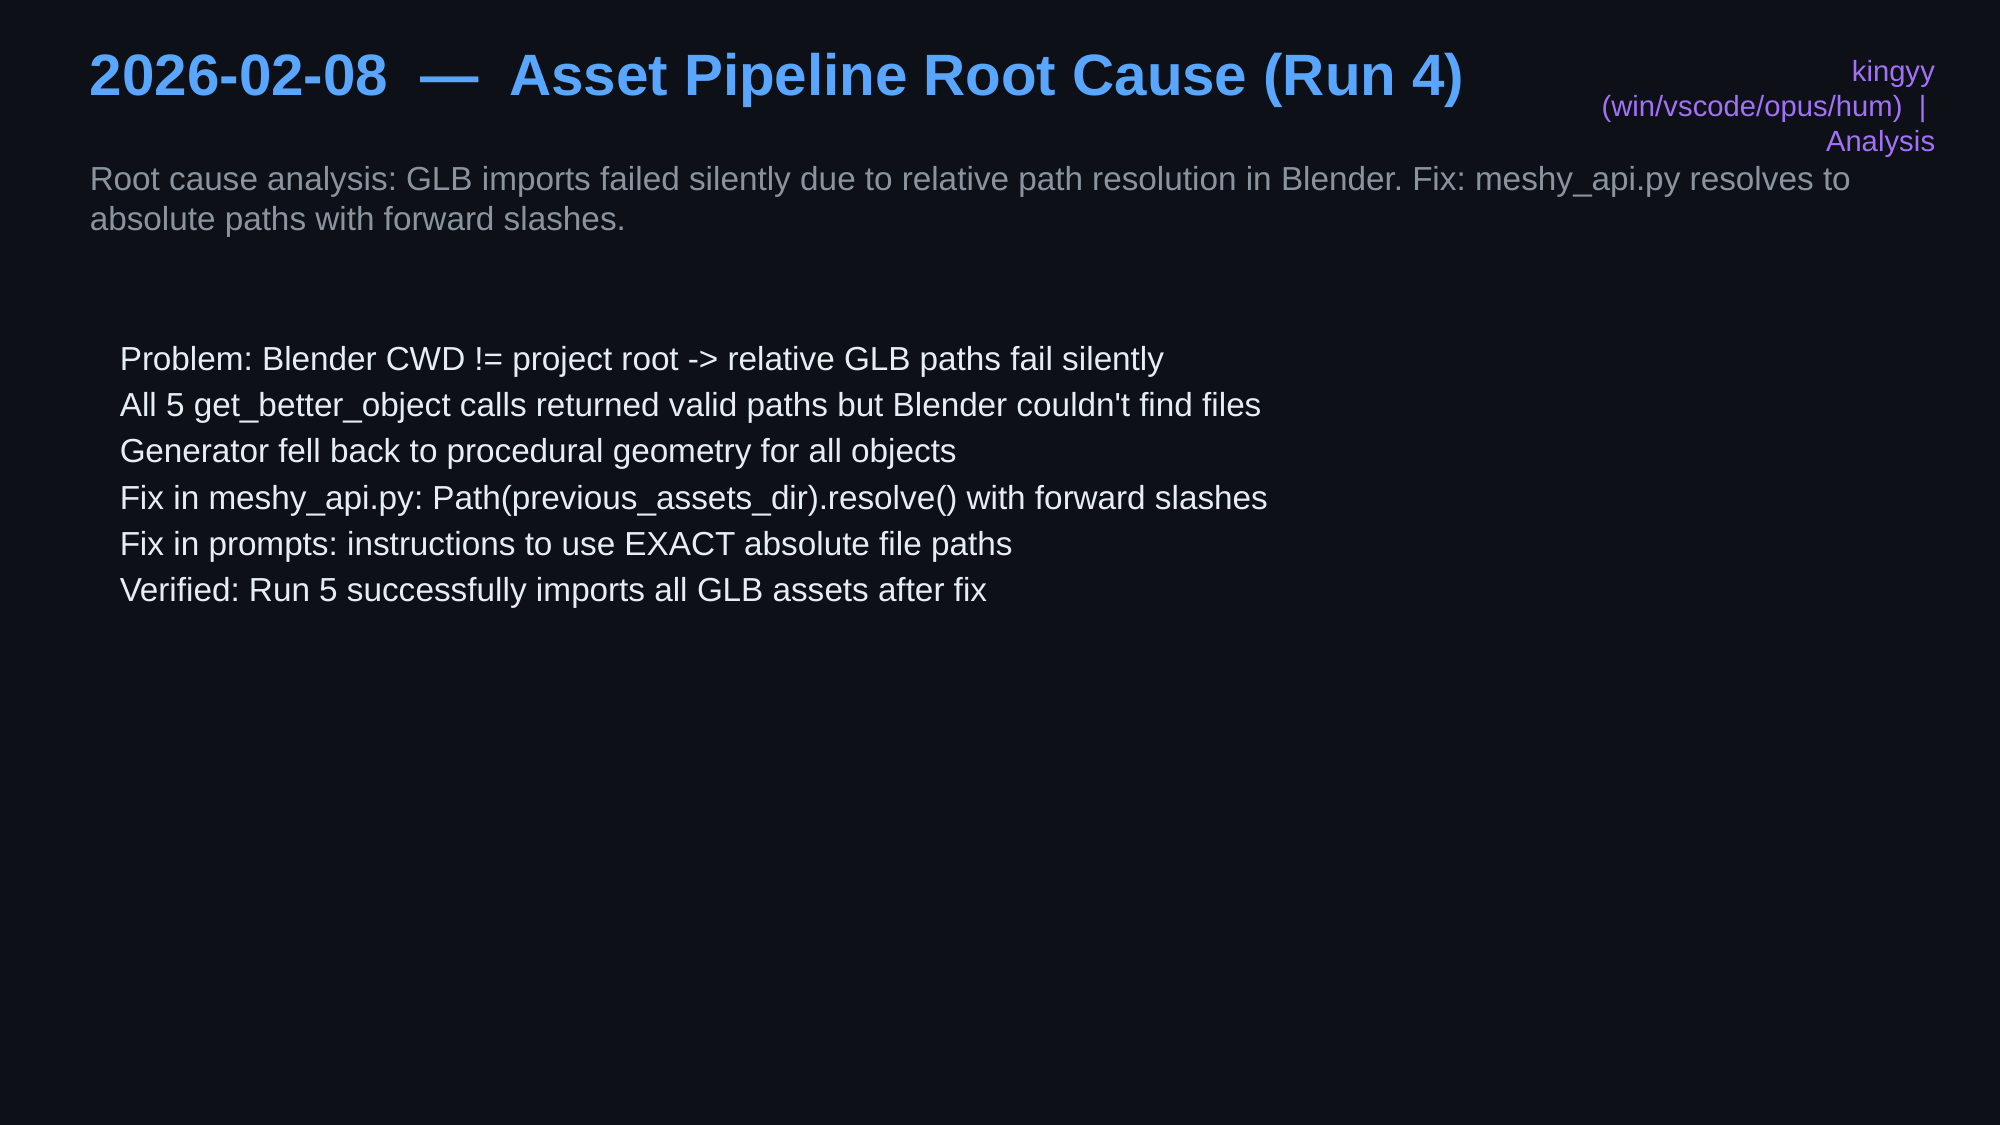

2026-02-08  —  Asset Pipeline Root Cause (Run 4)
kingyy (win/vscode/opus/hum)  |  Analysis
Root cause analysis: GLB imports failed silently due to relative path resolution in Blender. Fix: meshy_api.py resolves to absolute paths with forward slashes.
Problem: Blender CWD != project root -> relative GLB paths fail silently
All 5 get_better_object calls returned valid paths but Blender couldn't find files
Generator fell back to procedural geometry for all objects
Fix in meshy_api.py: Path(previous_assets_dir).resolve() with forward slashes
Fix in prompts: instructions to use EXACT absolute file paths
Verified: Run 5 successfully imports all GLB assets after fix